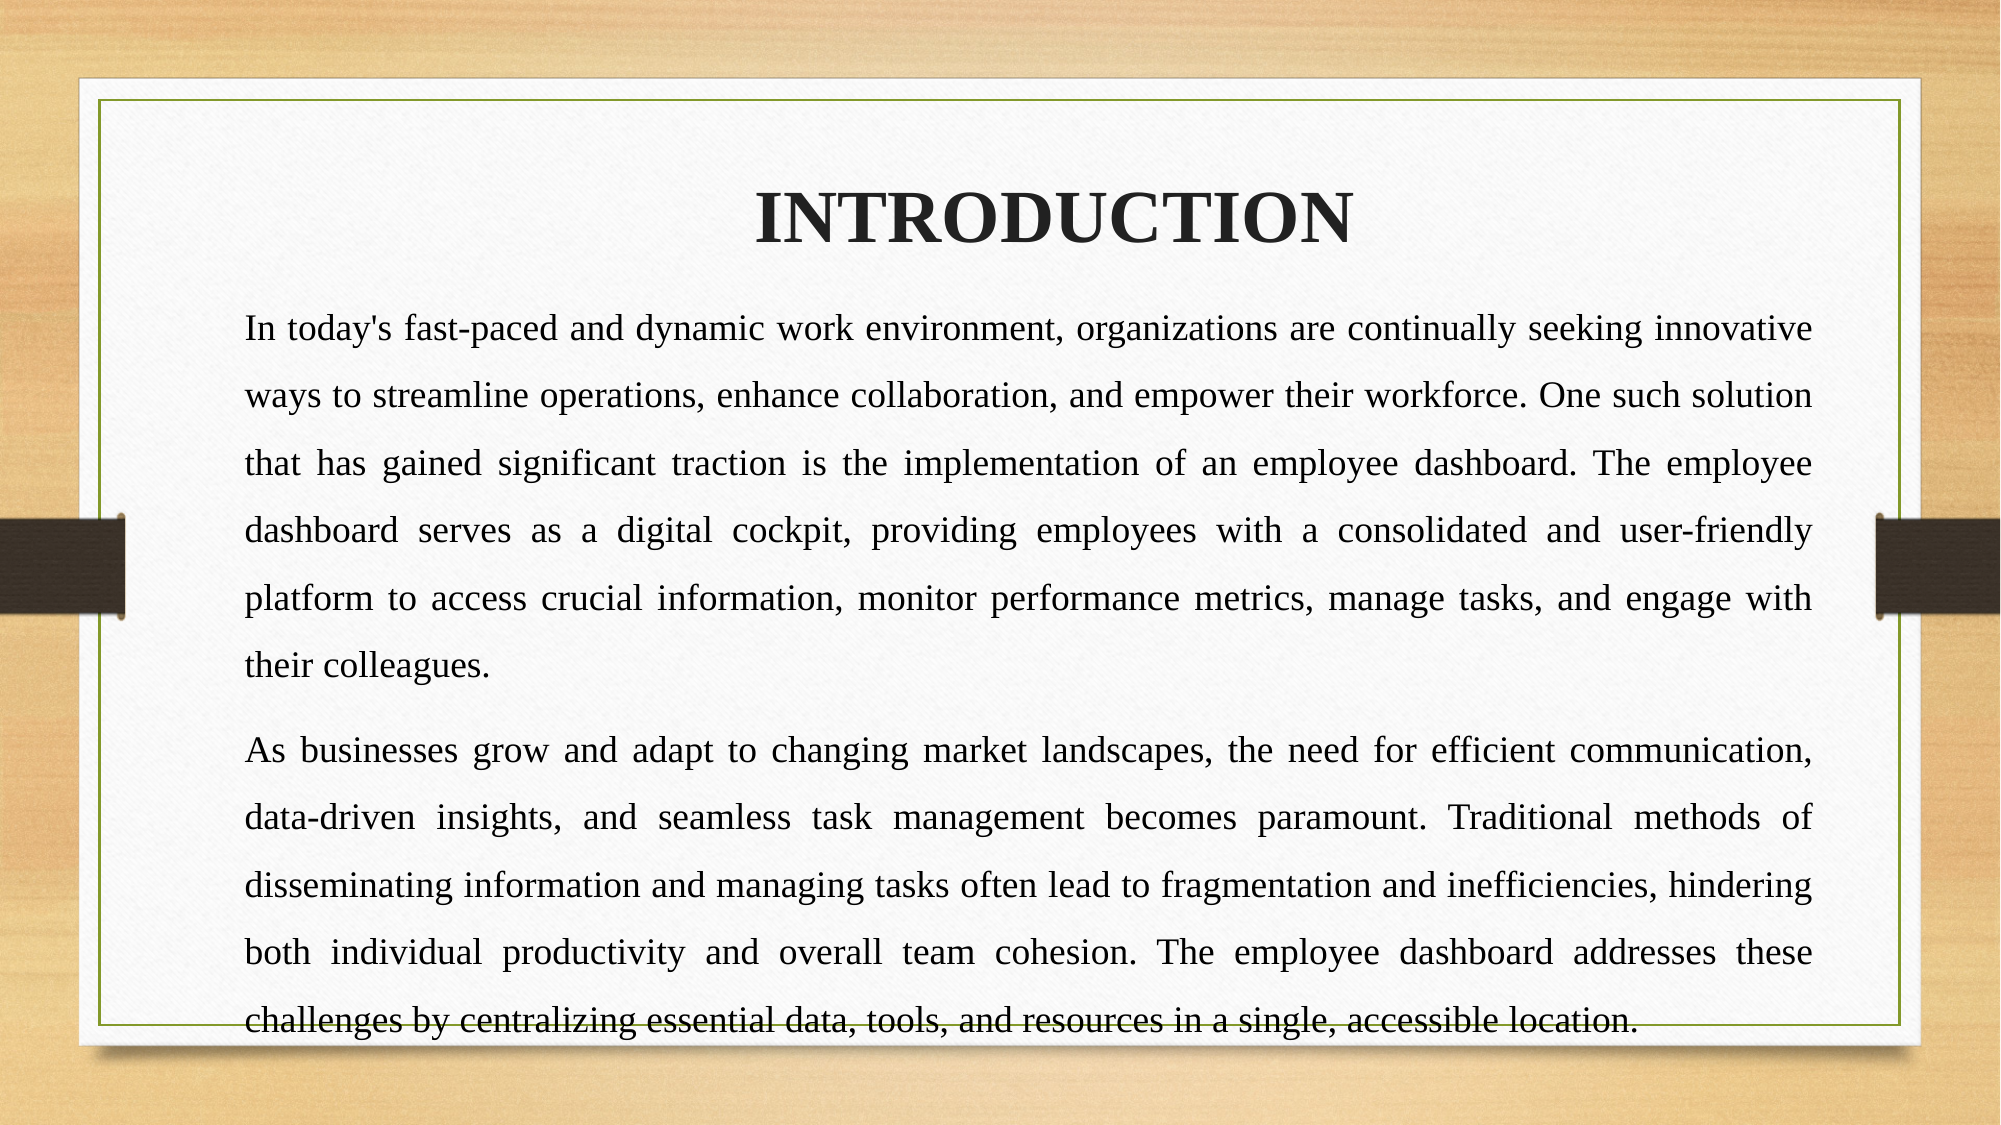

INTRODUCTION
In today's fast-paced and dynamic work environment, organizations are continually seeking innovative ways to streamline operations, enhance collaboration, and empower their workforce. One such solution that has gained significant traction is the implementation of an employee dashboard. The employee dashboard serves as a digital cockpit, providing employees with a consolidated and user-friendly platform to access crucial information, monitor performance metrics, manage tasks, and engage with their colleagues.
As businesses grow and adapt to changing market landscapes, the need for efficient communication, data-driven insights, and seamless task management becomes paramount. Traditional methods of disseminating information and managing tasks often lead to fragmentation and inefficiencies, hindering both individual productivity and overall team cohesion. The employee dashboard addresses these challenges by centralizing essential data, tools, and resources in a single, accessible location.